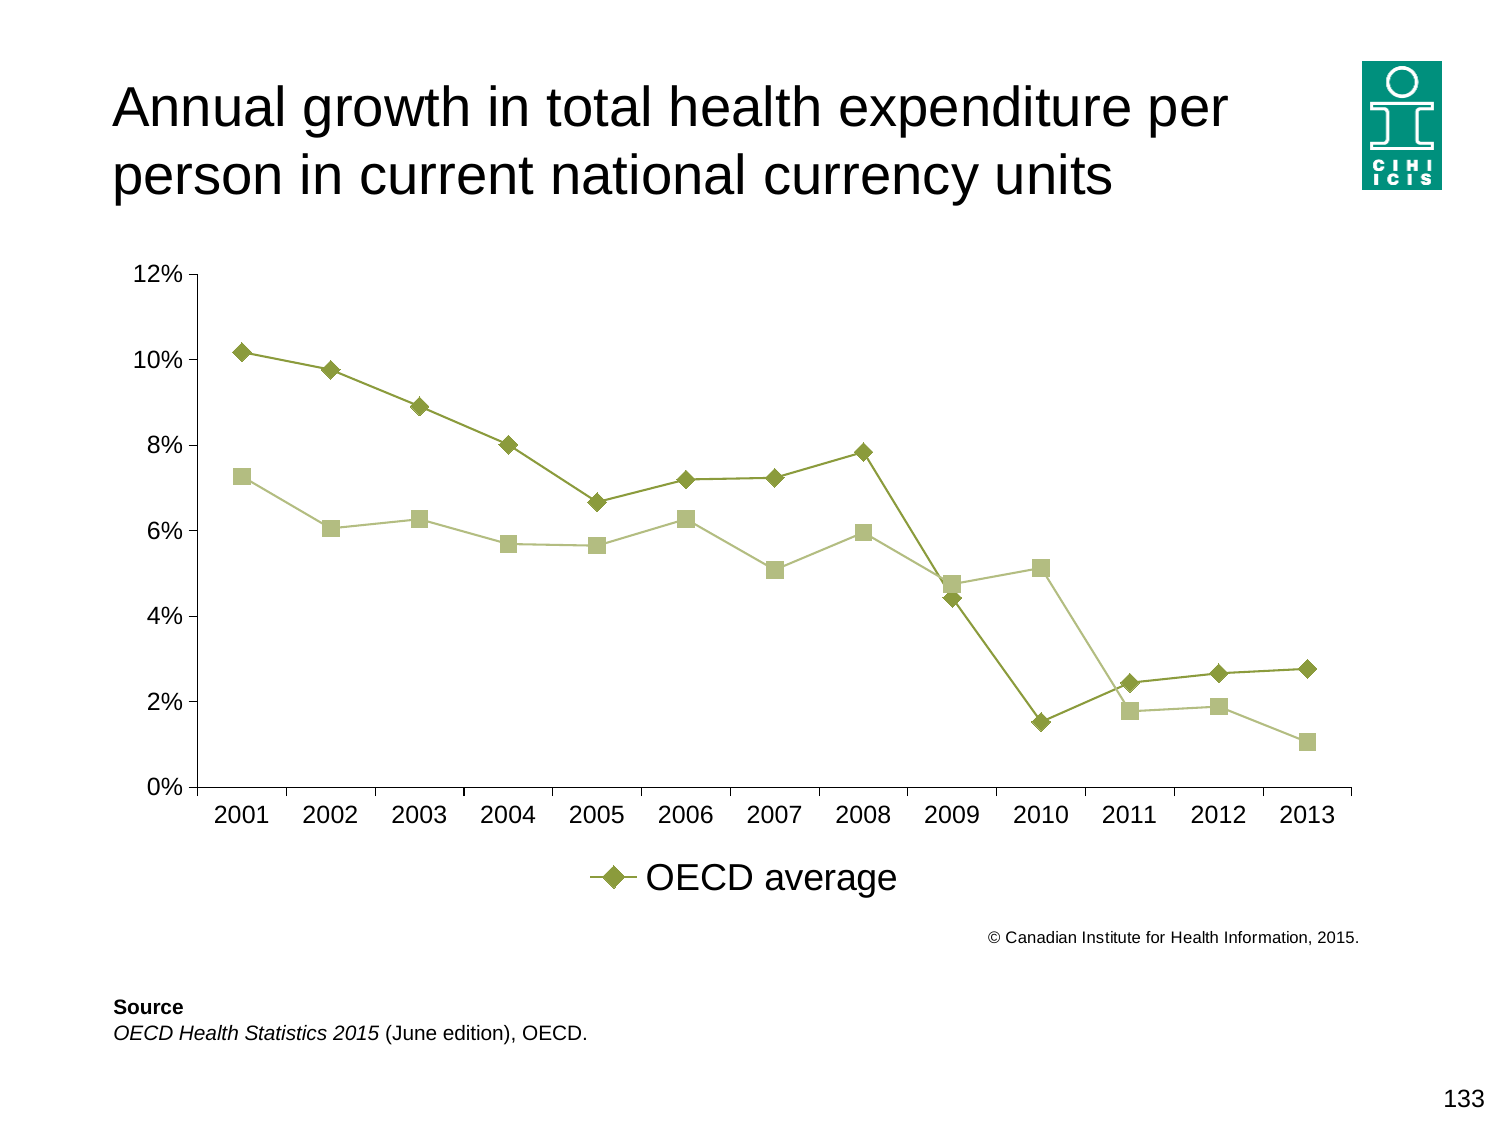

# Annual growth in total health expenditure per person in current national currency units

### Chart

| Category | OECD average | Canada |
|---|---|---|
| 2001 | 0.10179384419372216 | 0.0727238779904752 |
| 2002 | 0.09767953319163374 | 0.06055355320452815 |
| 2003 | 0.0891148816976259 | 0.06270110603074976 |
| 2004 | 0.08014907526266514 | 0.05690019590885484 |
| 2005 | 0.06670550586133431 | 0.056518174701039404 |
| 2006 | 0.07200484523874744 | 0.06273533690769209 |
| 2007 | 0.07238708524802735 | 0.05086452067663983 |
| 2008 | 0.07841874576325067 | 0.059592065466571725 |
| 2009 | 0.044278548667897585 | 0.04750194746932909 |
| 2010 | 0.015258712789216372 | 0.051309464042631134 |
| 2011 | 0.024436240071530273 | 0.017747993108785925 |
| 2012 | 0.02664308430740593 | 0.018845320732578524 |
| 2013 | 0.02769593024279838 | 0.010547608208763671 |
Source
OECD Health Statistics 2015 (June edition), OECD.
133